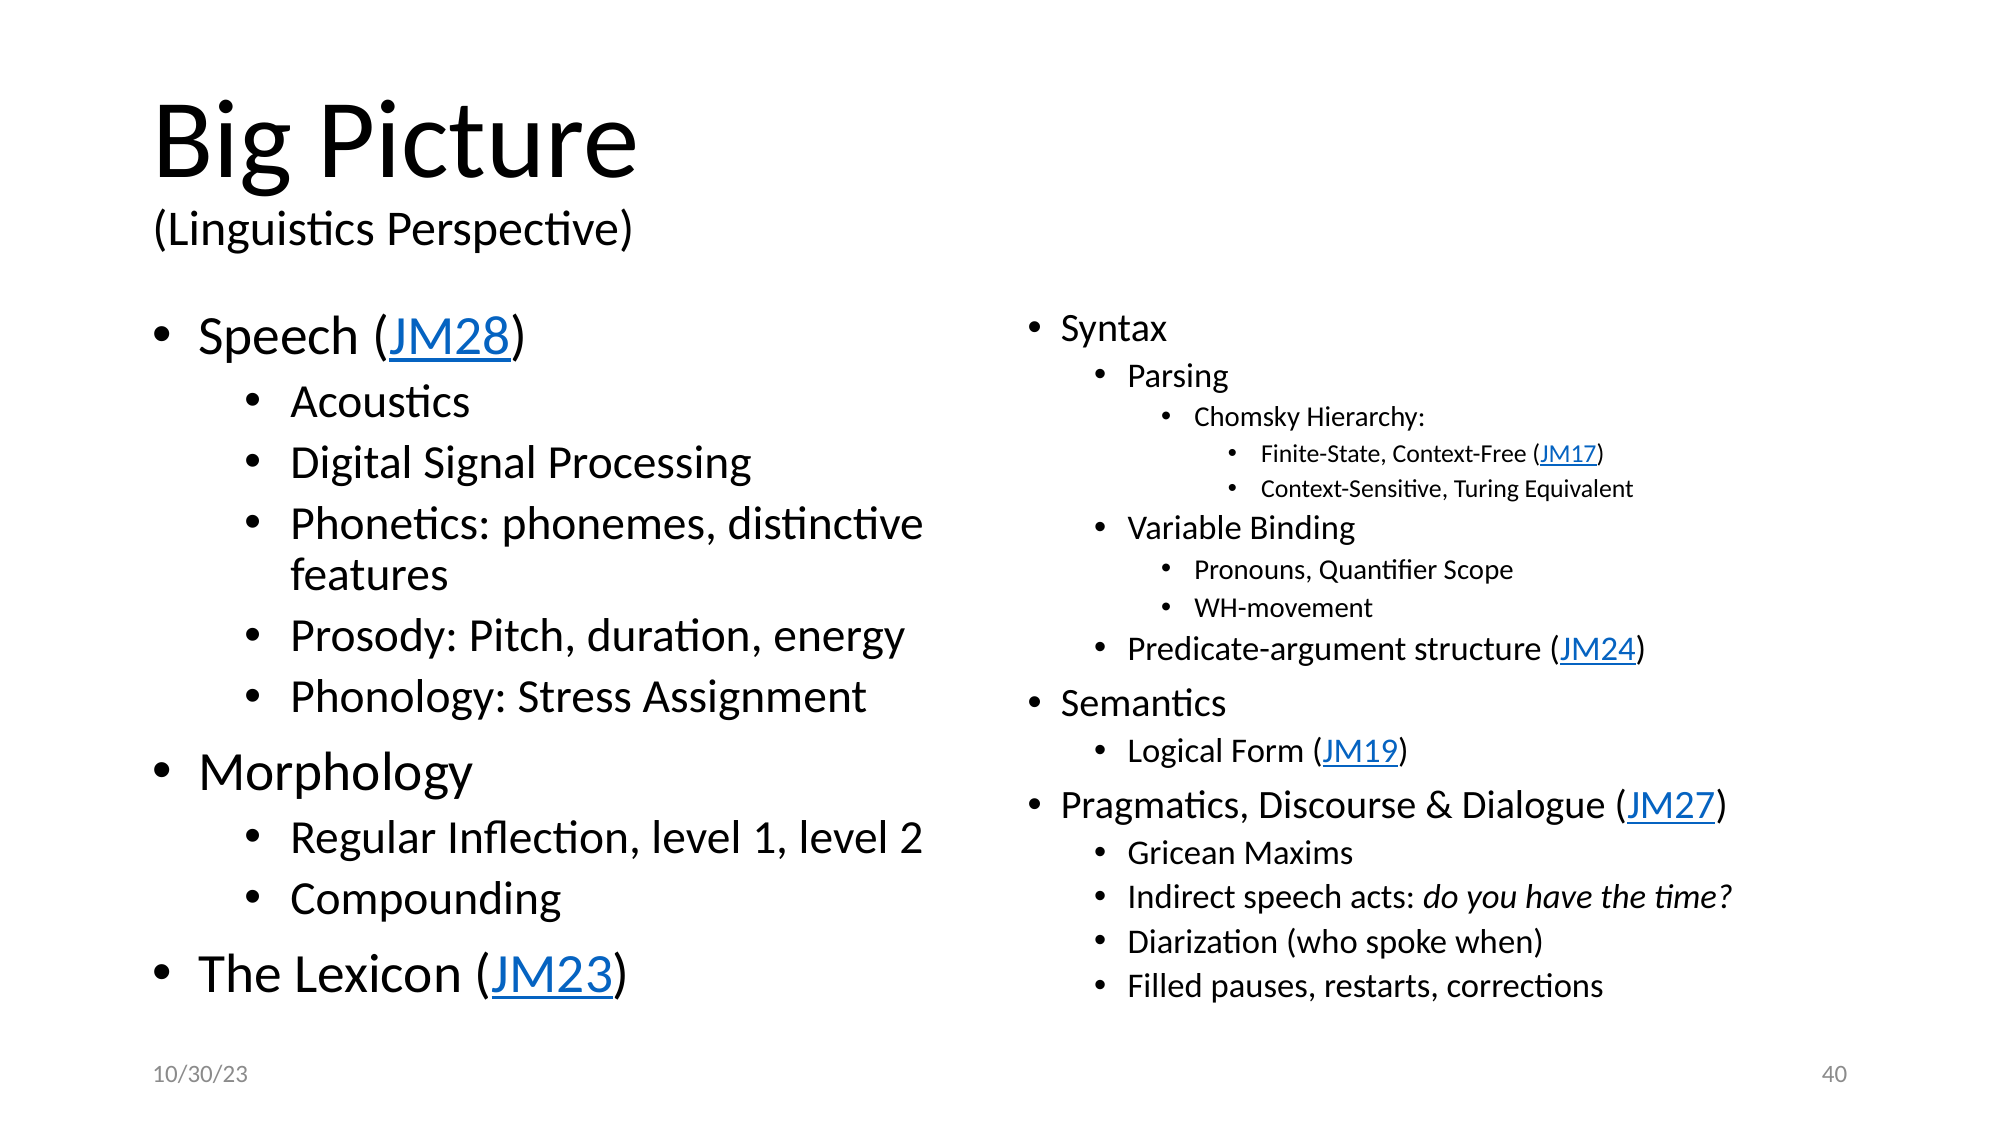

# Big Picture (Linguistics Perspective)
Speech (JM28)
Acoustics
Digital Signal Processing
Phonetics: phonemes, distinctive features
Prosody: Pitch, duration, energy
Phonology: Stress Assignment
Morphology
Regular Inflection, level 1, level 2
Compounding
The Lexicon (JM23)
Syntax
Parsing
Chomsky Hierarchy:
Finite-State, Context-Free (JM17)
Context-Sensitive, Turing Equivalent
Variable Binding
Pronouns, Quantifier Scope
WH-movement
Predicate-argument structure (JM24)
Semantics
Logical Form (JM19)
Pragmatics, Discourse & Dialogue (JM27)
Gricean Maxims
Indirect speech acts: do you have the time?
Diarization (who spoke when)
Filled pauses, restarts, corrections

10/30/23
40